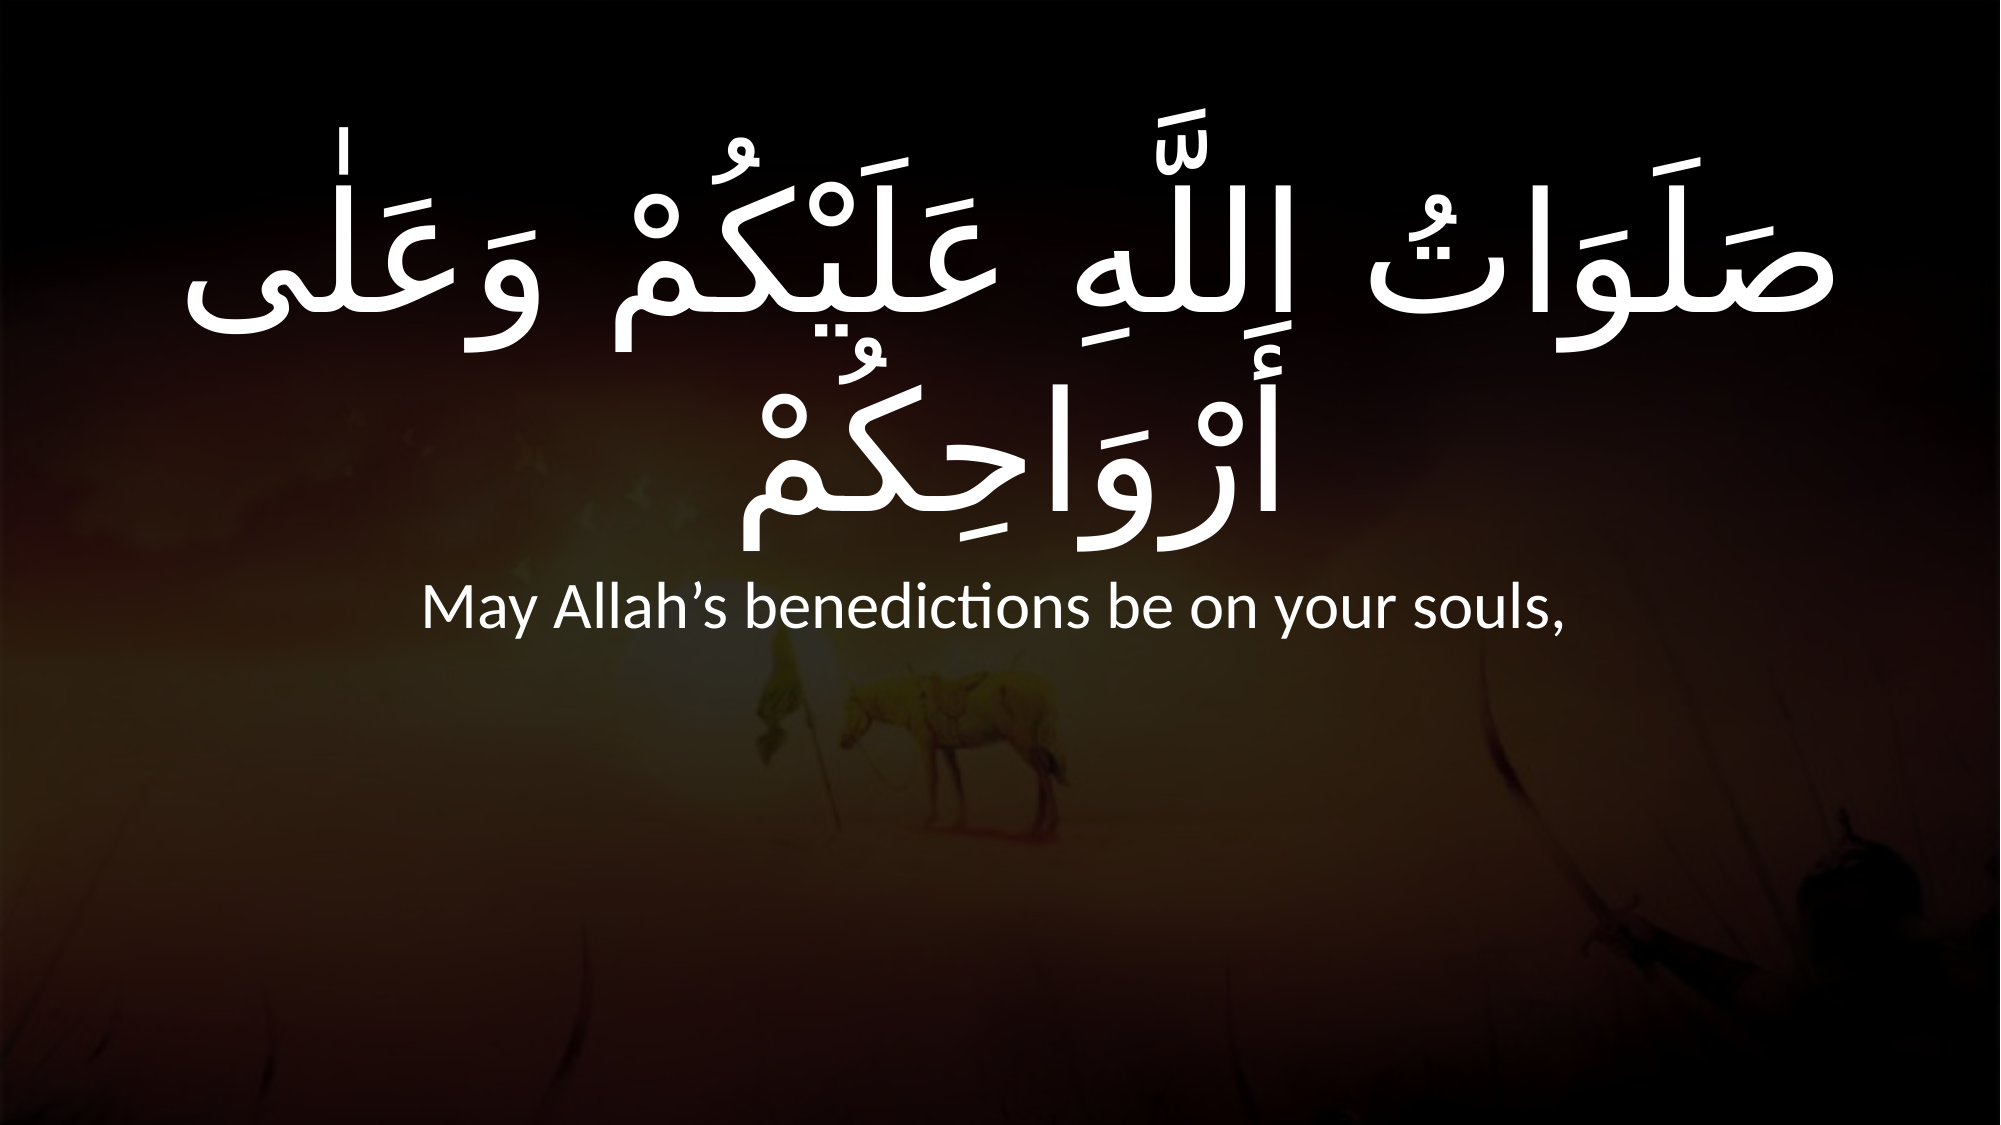

# صَلَوَاتُ اللَّهِ عَلَيْكُمْ وَعَلٰى أَرْوَاحِكُمْ
May Allah’s benedictions be on your souls,